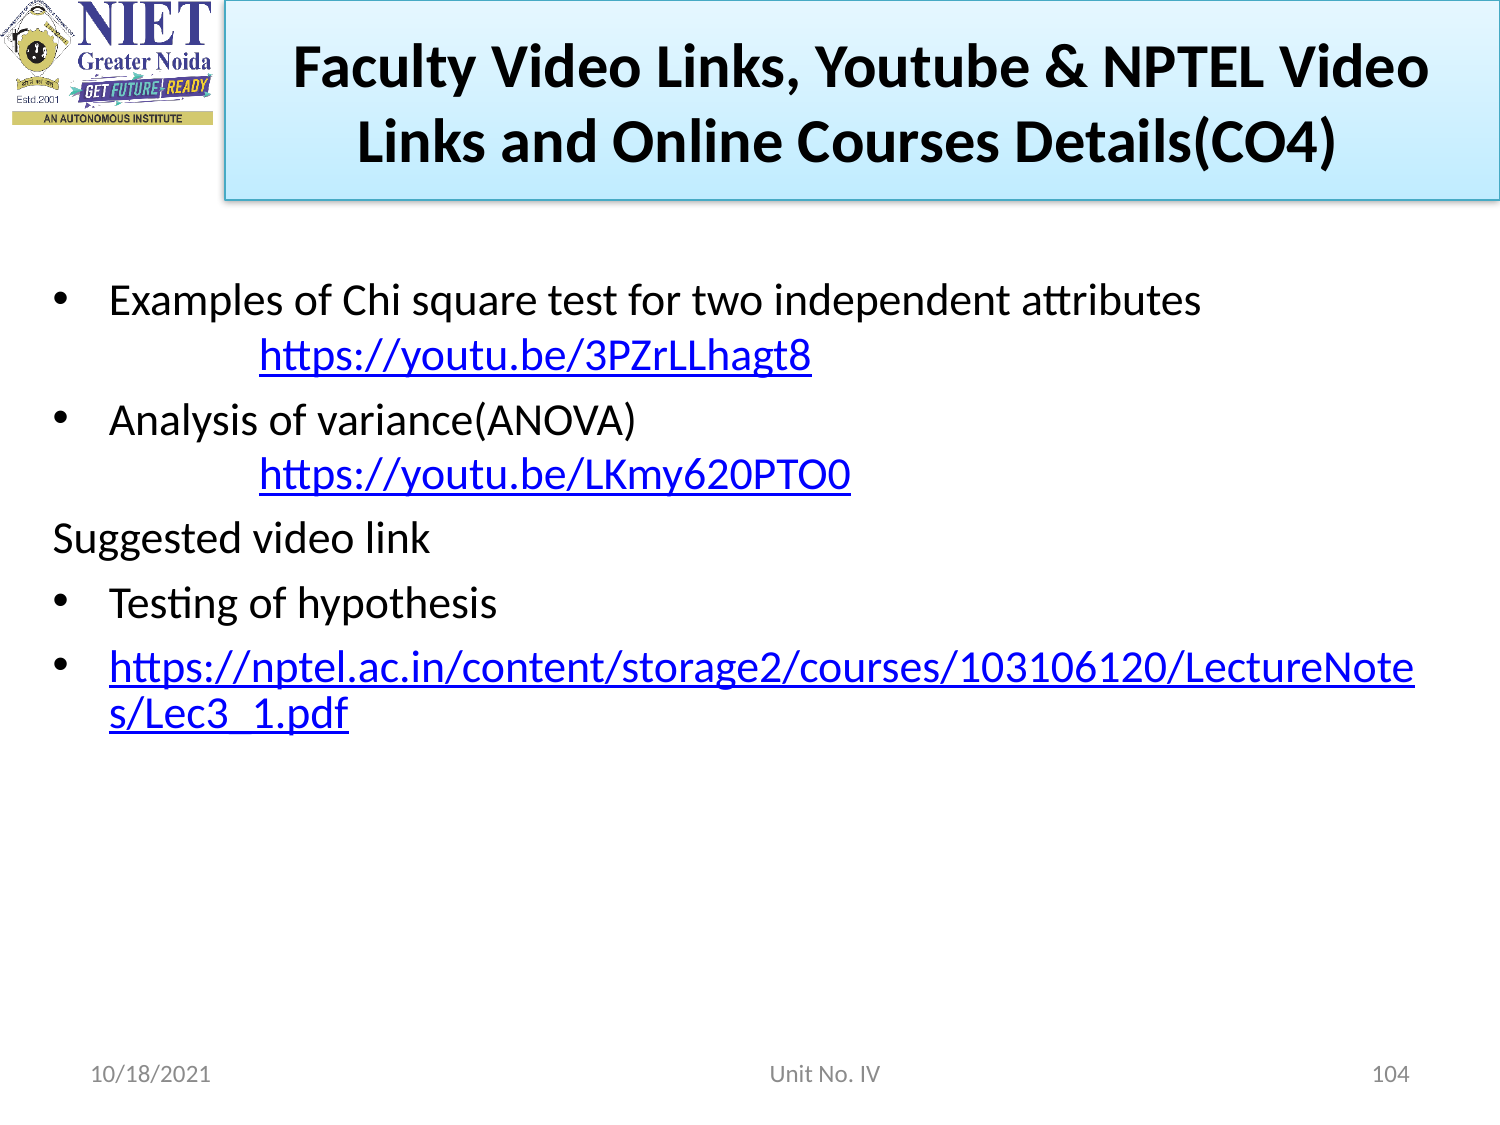

Faculty Video Links, Youtube & NPTEL Video Links and Online Courses Details(CO4)
Examples of Chi square test for two independent attributes 		https://youtu.be/3PZrLLhagt8
Analysis of variance(ANOVA)						https://youtu.be/LKmy620PTO0
Suggested video link
Testing of hypothesis
https://nptel.ac.in/content/storage2/courses/103106120/LectureNotes/Lec3_1.pdf
10/18/2021
Unit No. IV
104